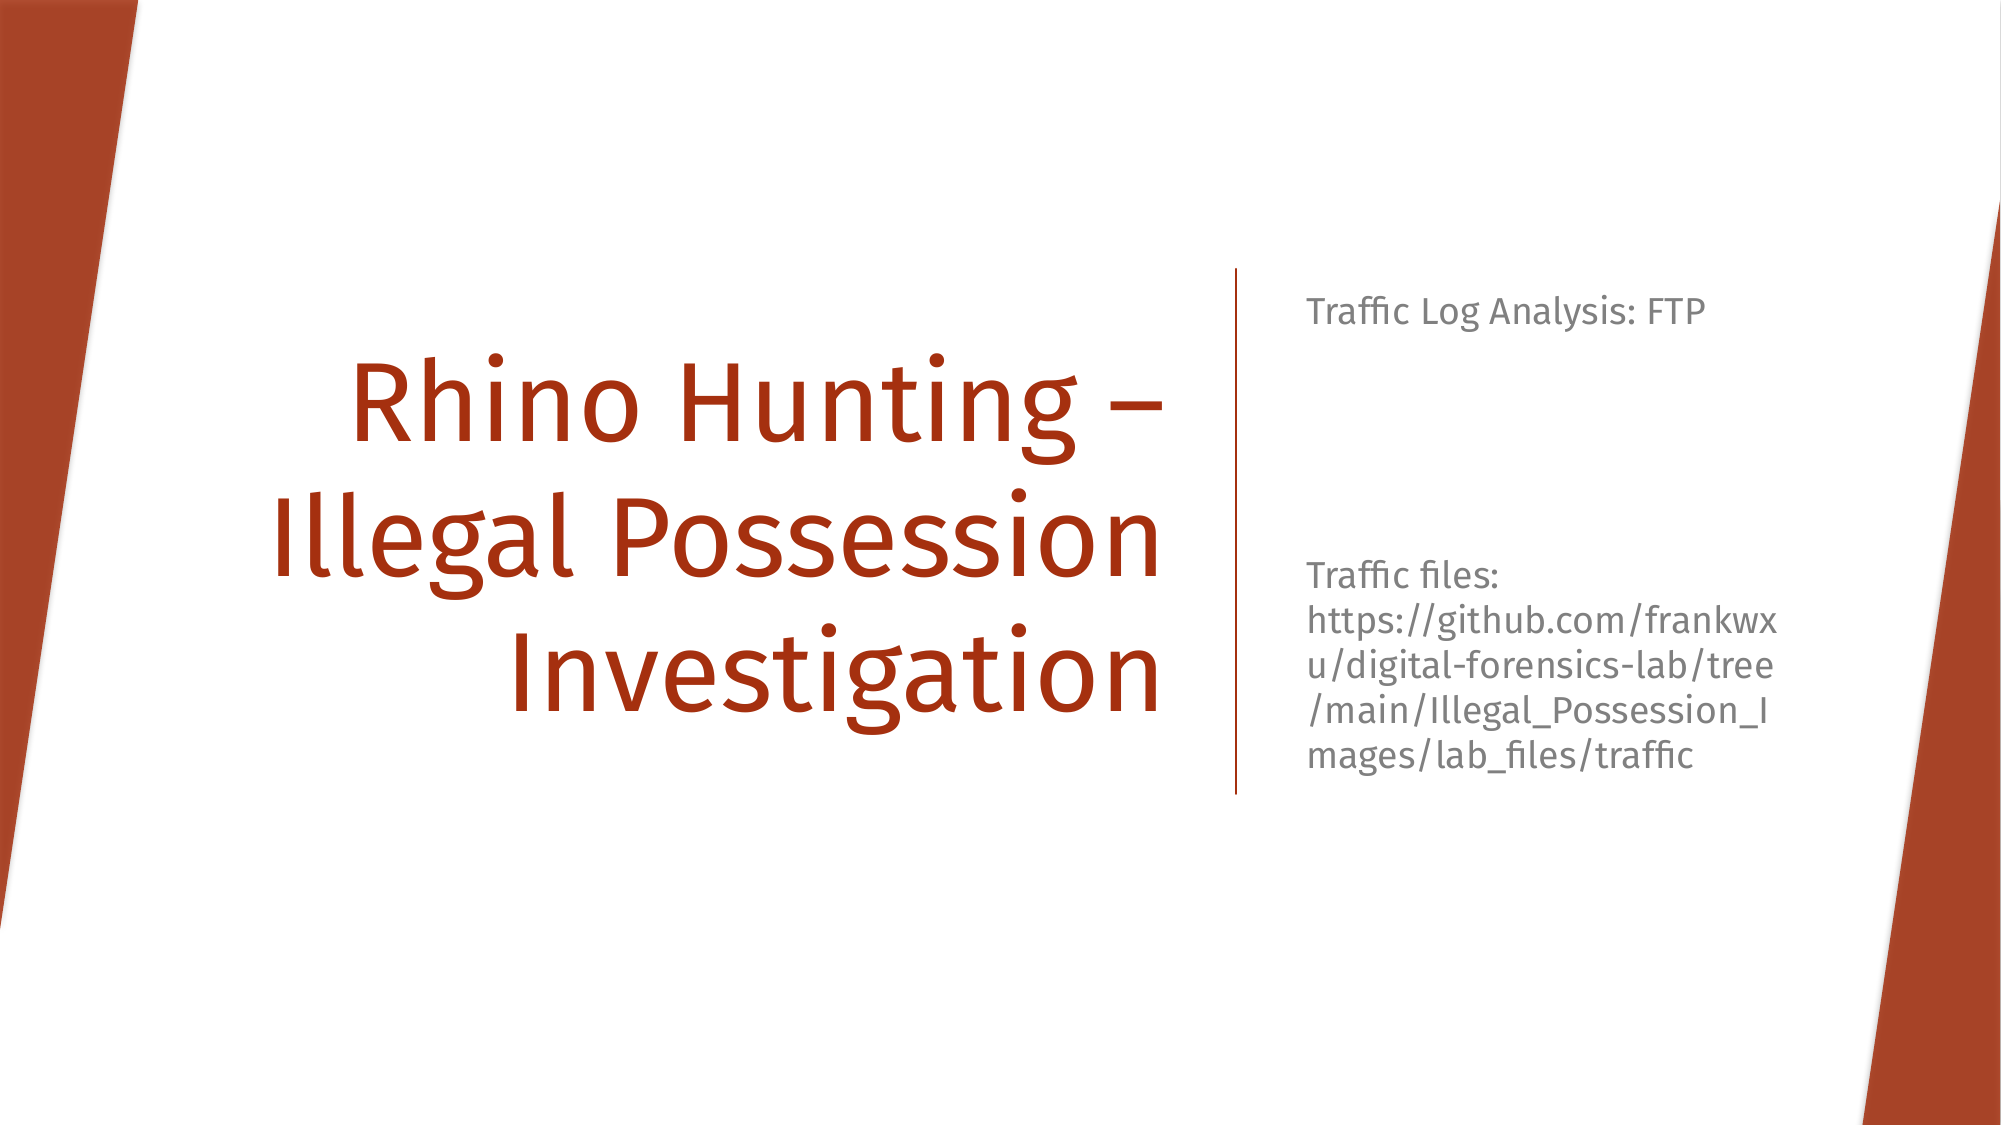

# Rhino Hunting – Illegal Possession Investigation
Traffic Log Analysis: FTP

Traffic files: https://github.com/frankwxu/digital-forensics-lab/tree/main/Illegal_Possession_Images/lab_files/traffic